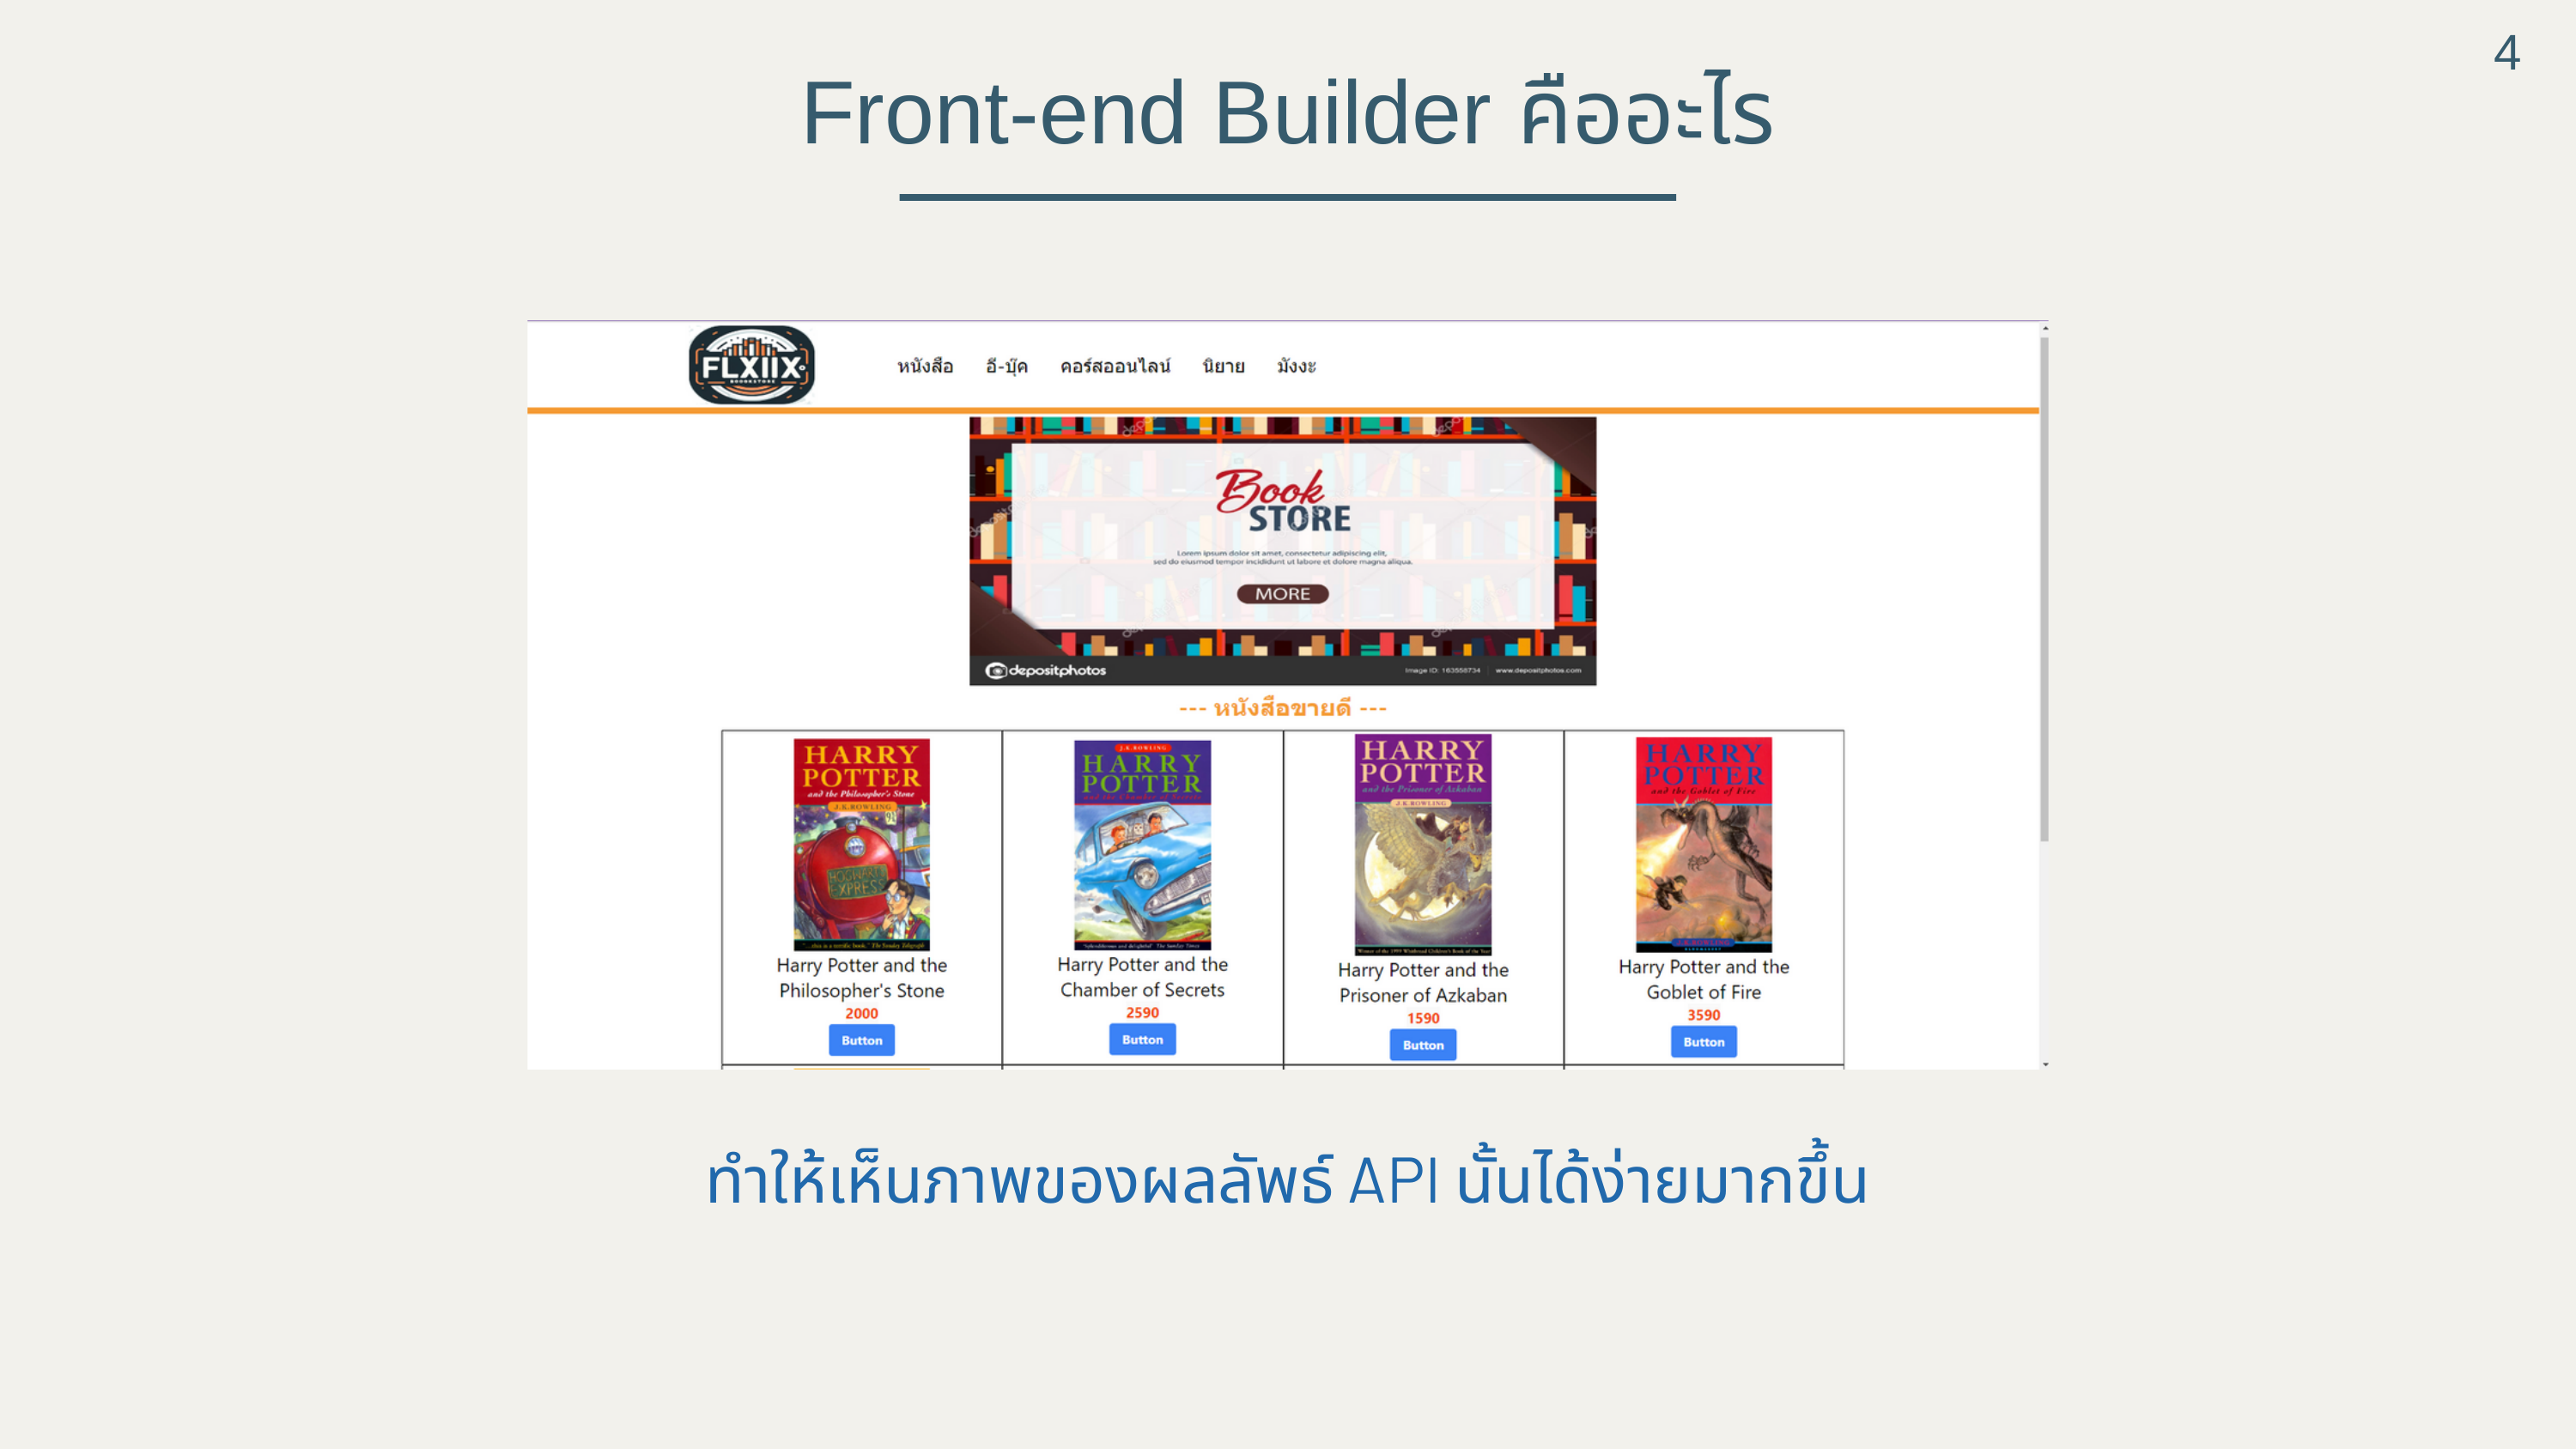

4
Front-end Builder คืออะไร

ทำให้เห็นภาพของผลลัพธ์ API นั้นได้ง่ายมากขึ้น